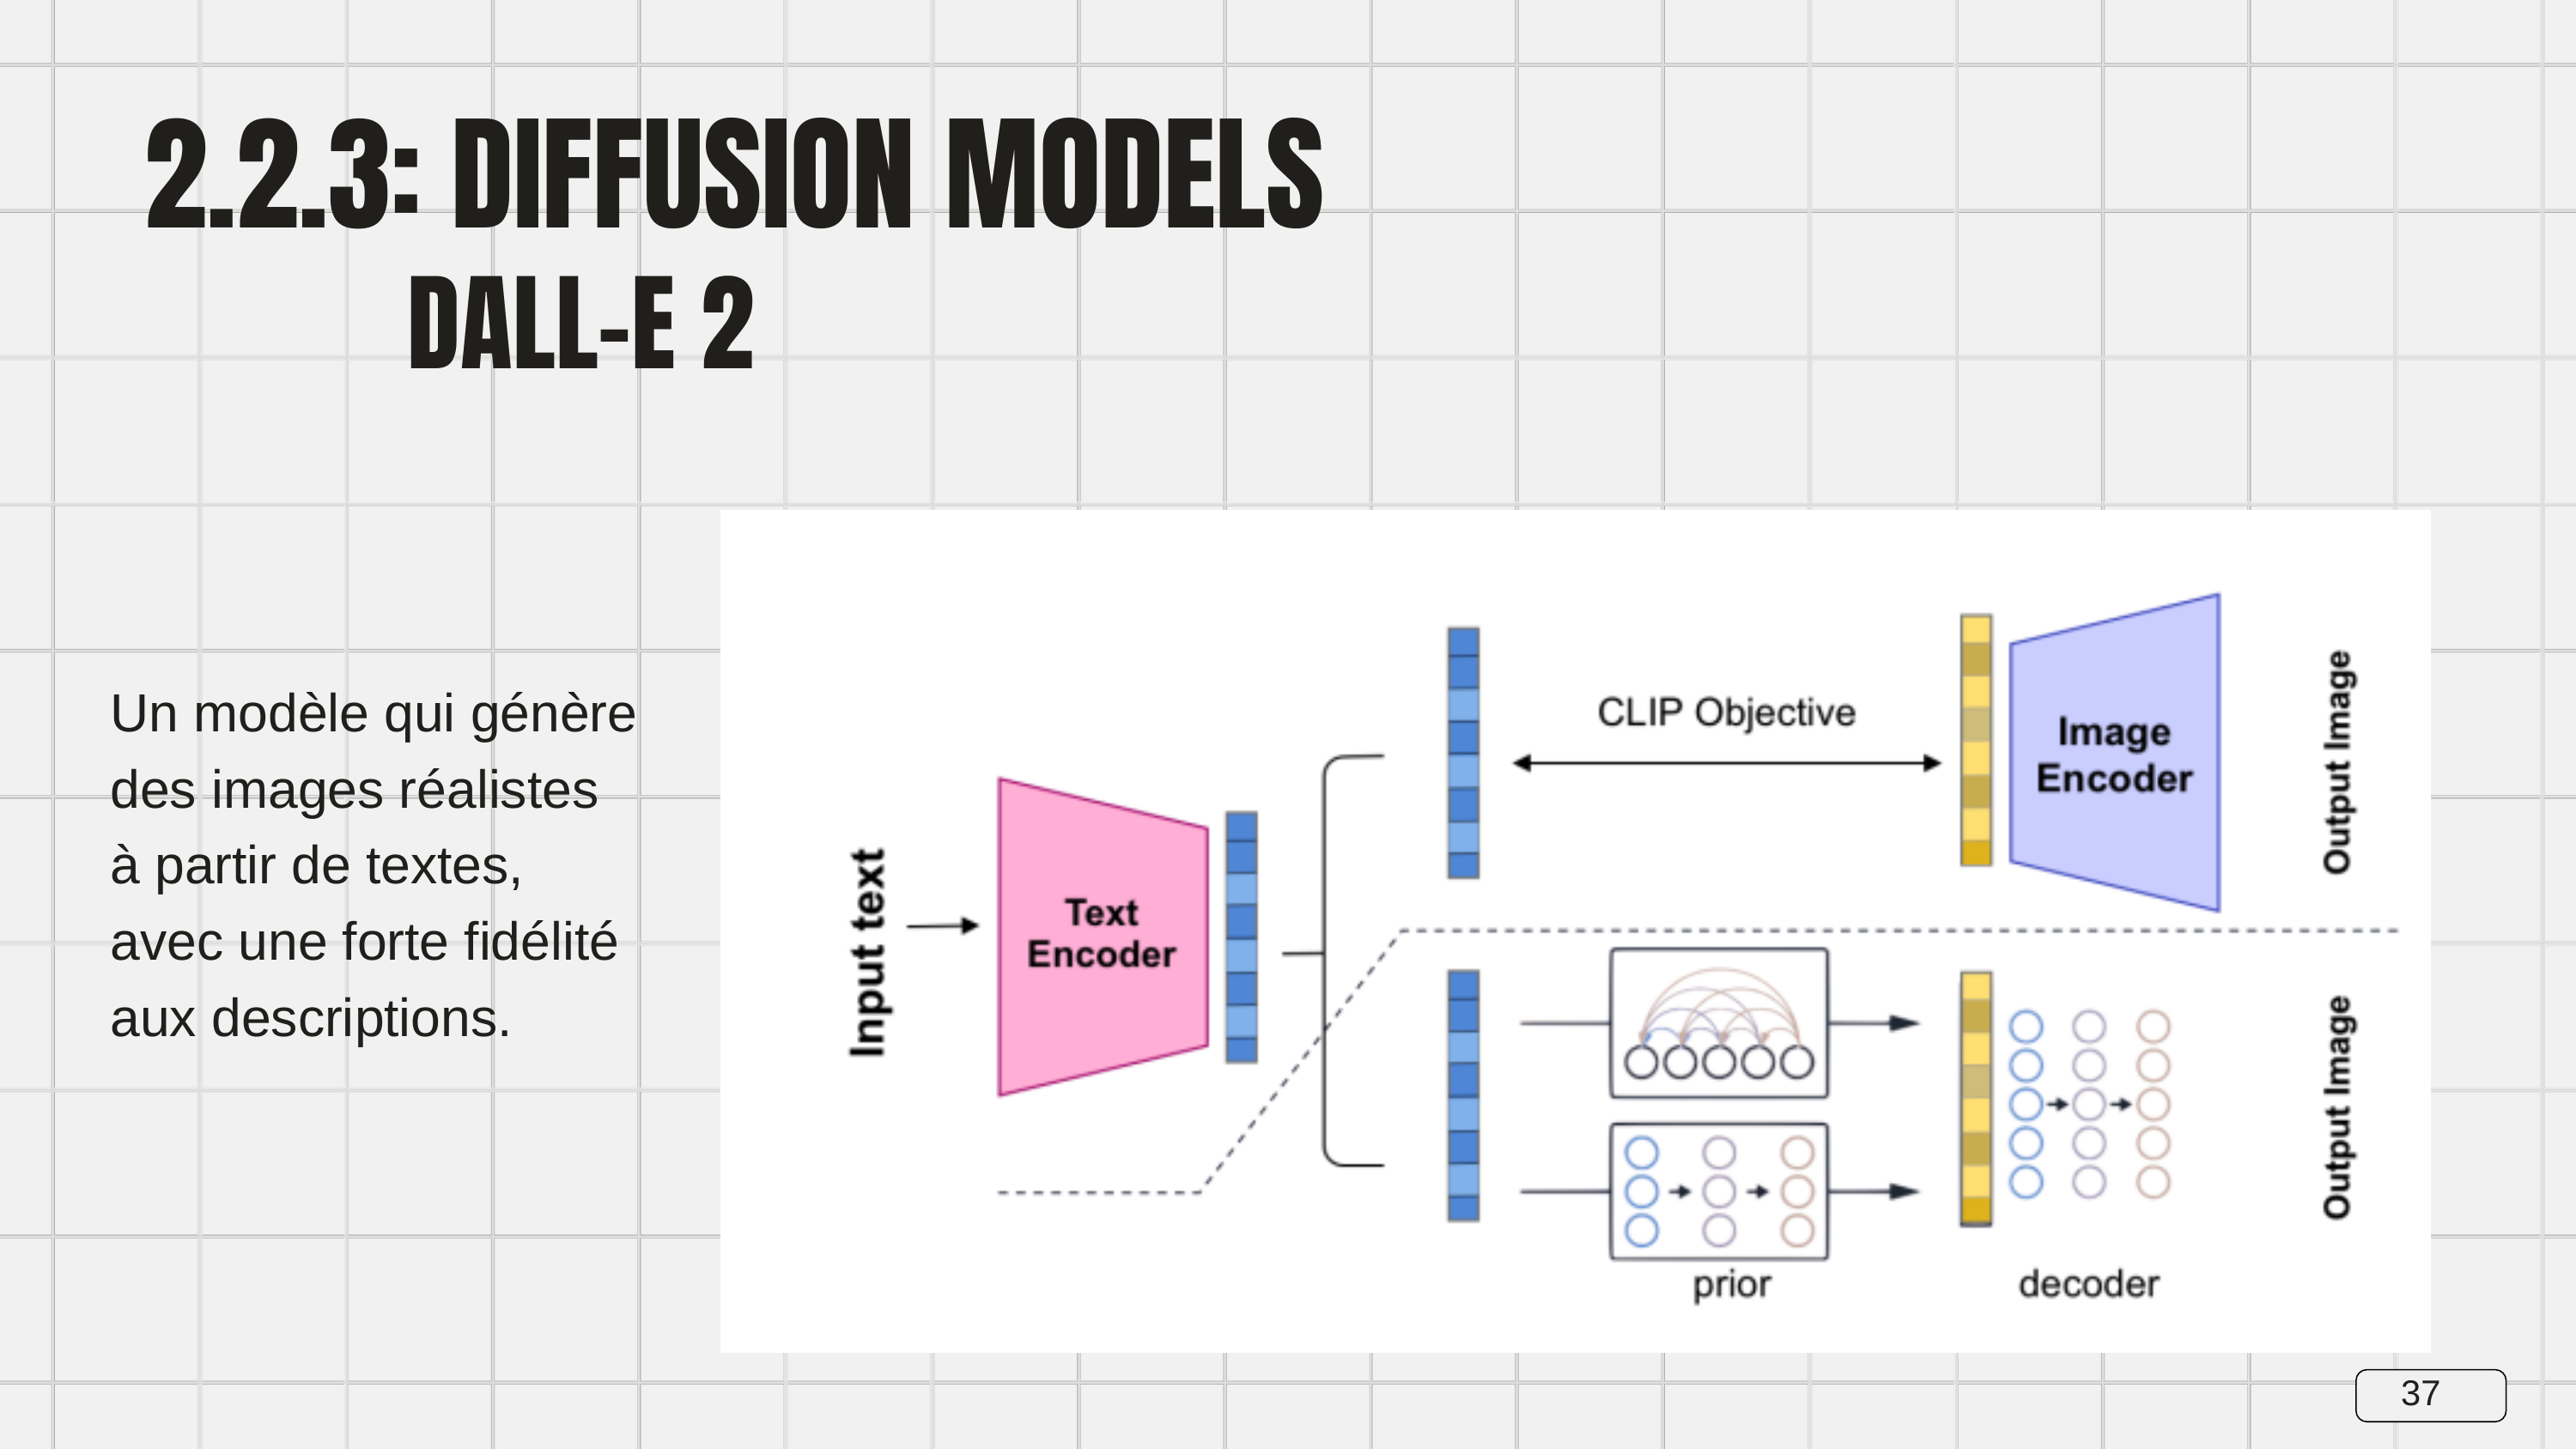

2.2.3: DIFFUSION MODELS
DALL-E 2

Un modèle qui génère des images réalistes à partir de textes, avec une forte fidélité aux descriptions.
37